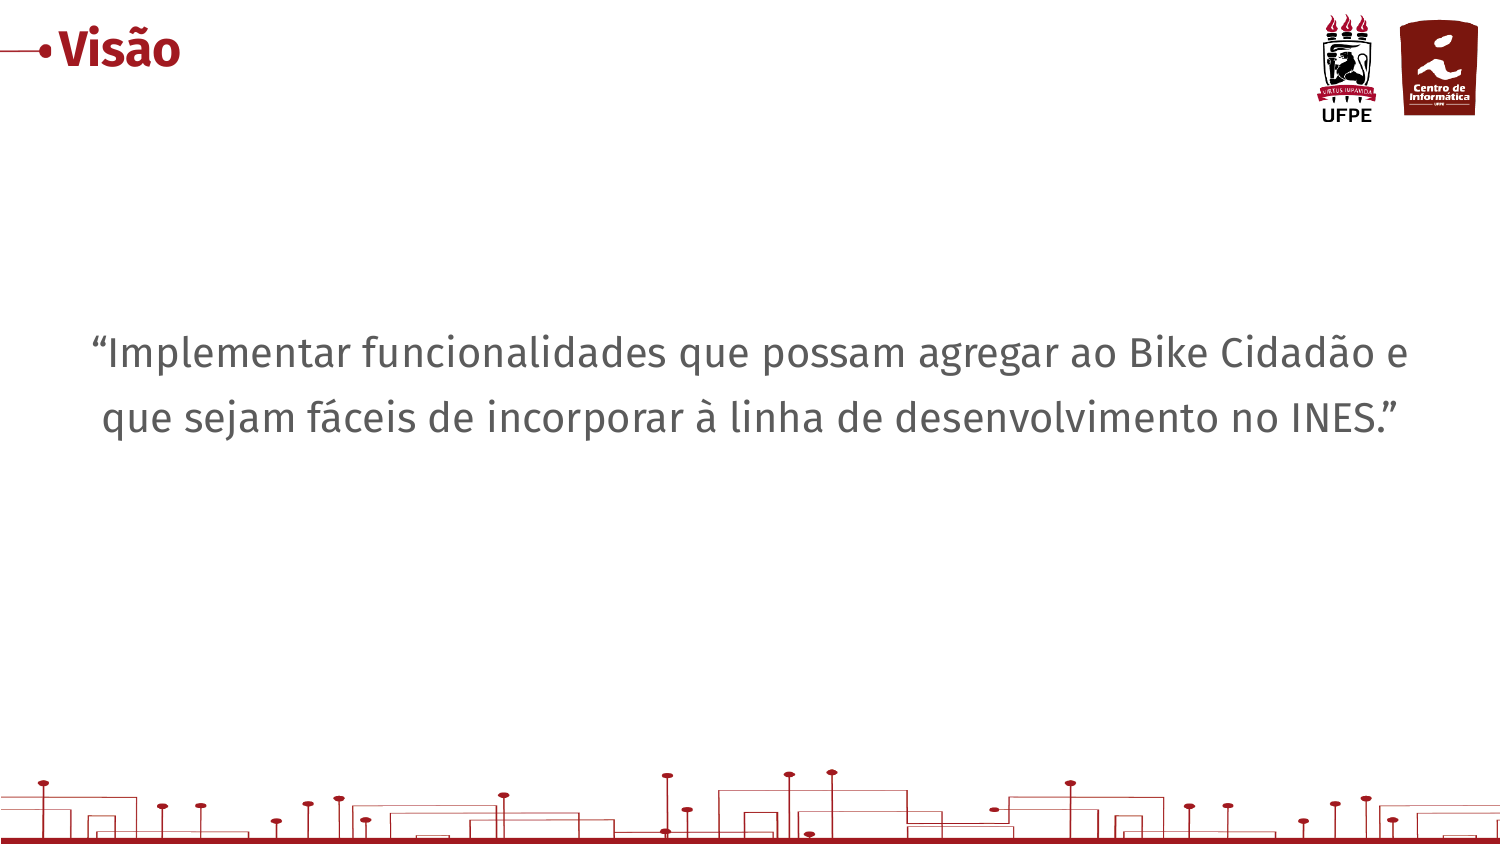

# Visão
“Implementar funcionalidades que possam agregar ao Bike Cidadão e que sejam fáceis de incorporar à linha de desenvolvimento no INES.”